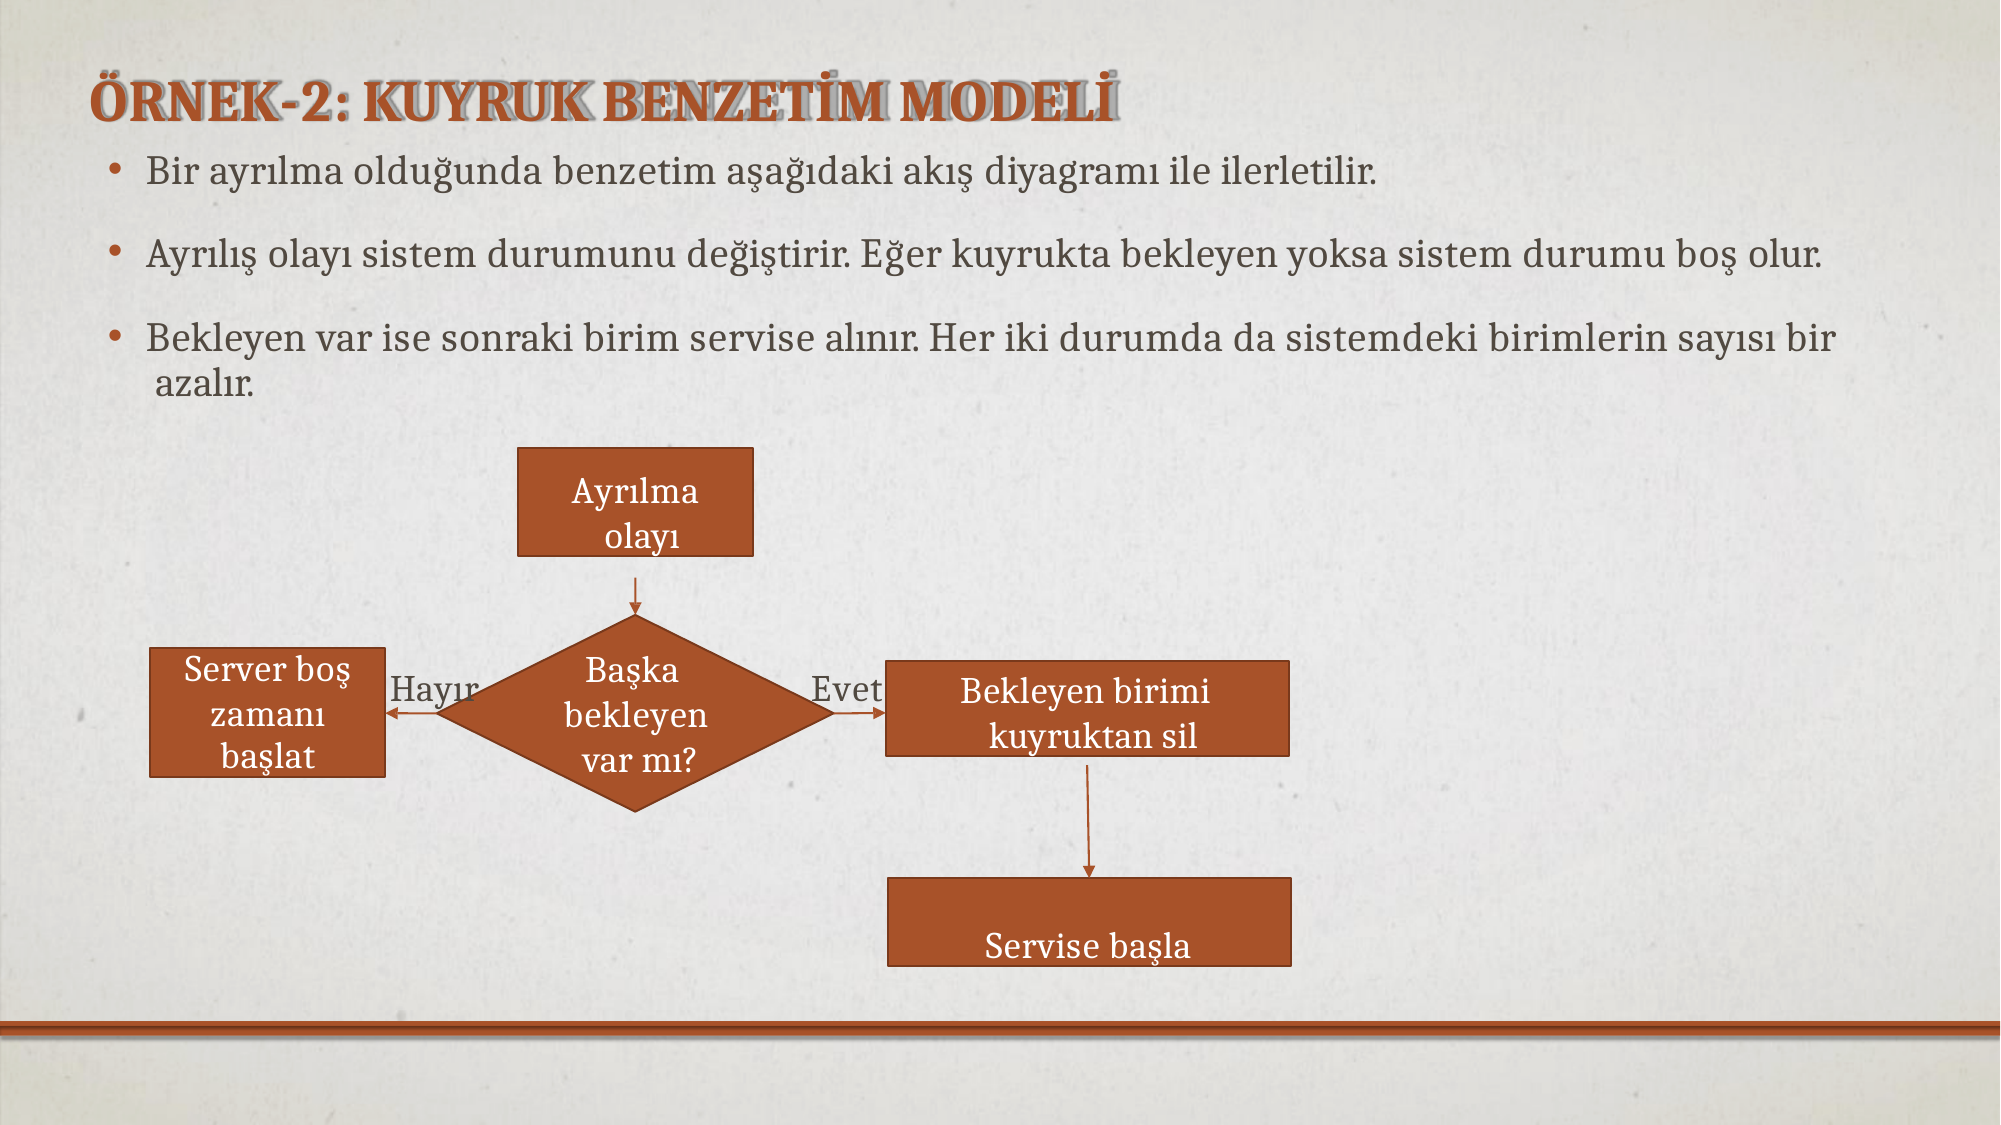

# ÖRNEK-2: KUYRUK BENZETİM MODELİ
Bir ayrılma olduğunda benzetim aşağıdaki akış diyagramı ile ilerletilir.
Ayrılış olayı sistem durumunu değiştirir. Eğer kuyrukta bekleyen yoksa sistem durumu boş olur.

Bekleyen var ise sonraki birim servise alınır. Her iki durumda da sistemdeki birimlerin sayısı bir  azalır.
Ayrılma  olayı

Başka  bekleyen  var mı?
Server boş
zamanı
başlat
Bekleyen birimi  kuyruktan sil
Hayır
Evet

Servise başla